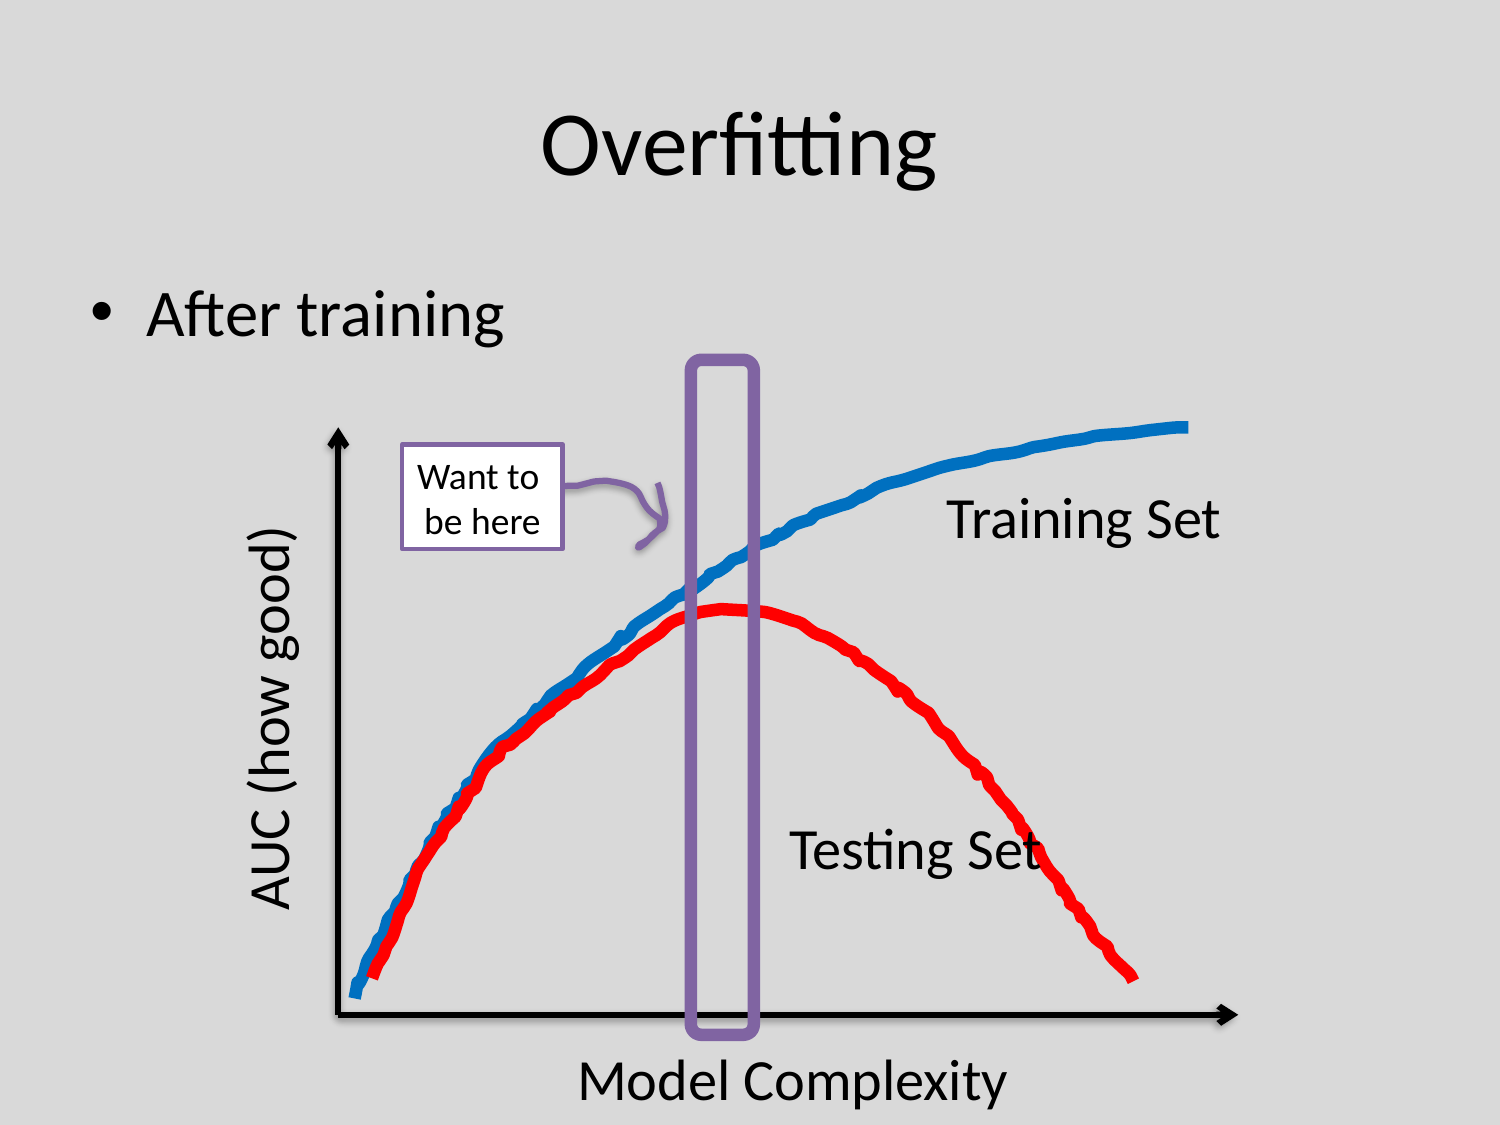

# Overfitting
After training

Want to
be here
Training Set

AUC (how good)
Testing Set
Model Complexity